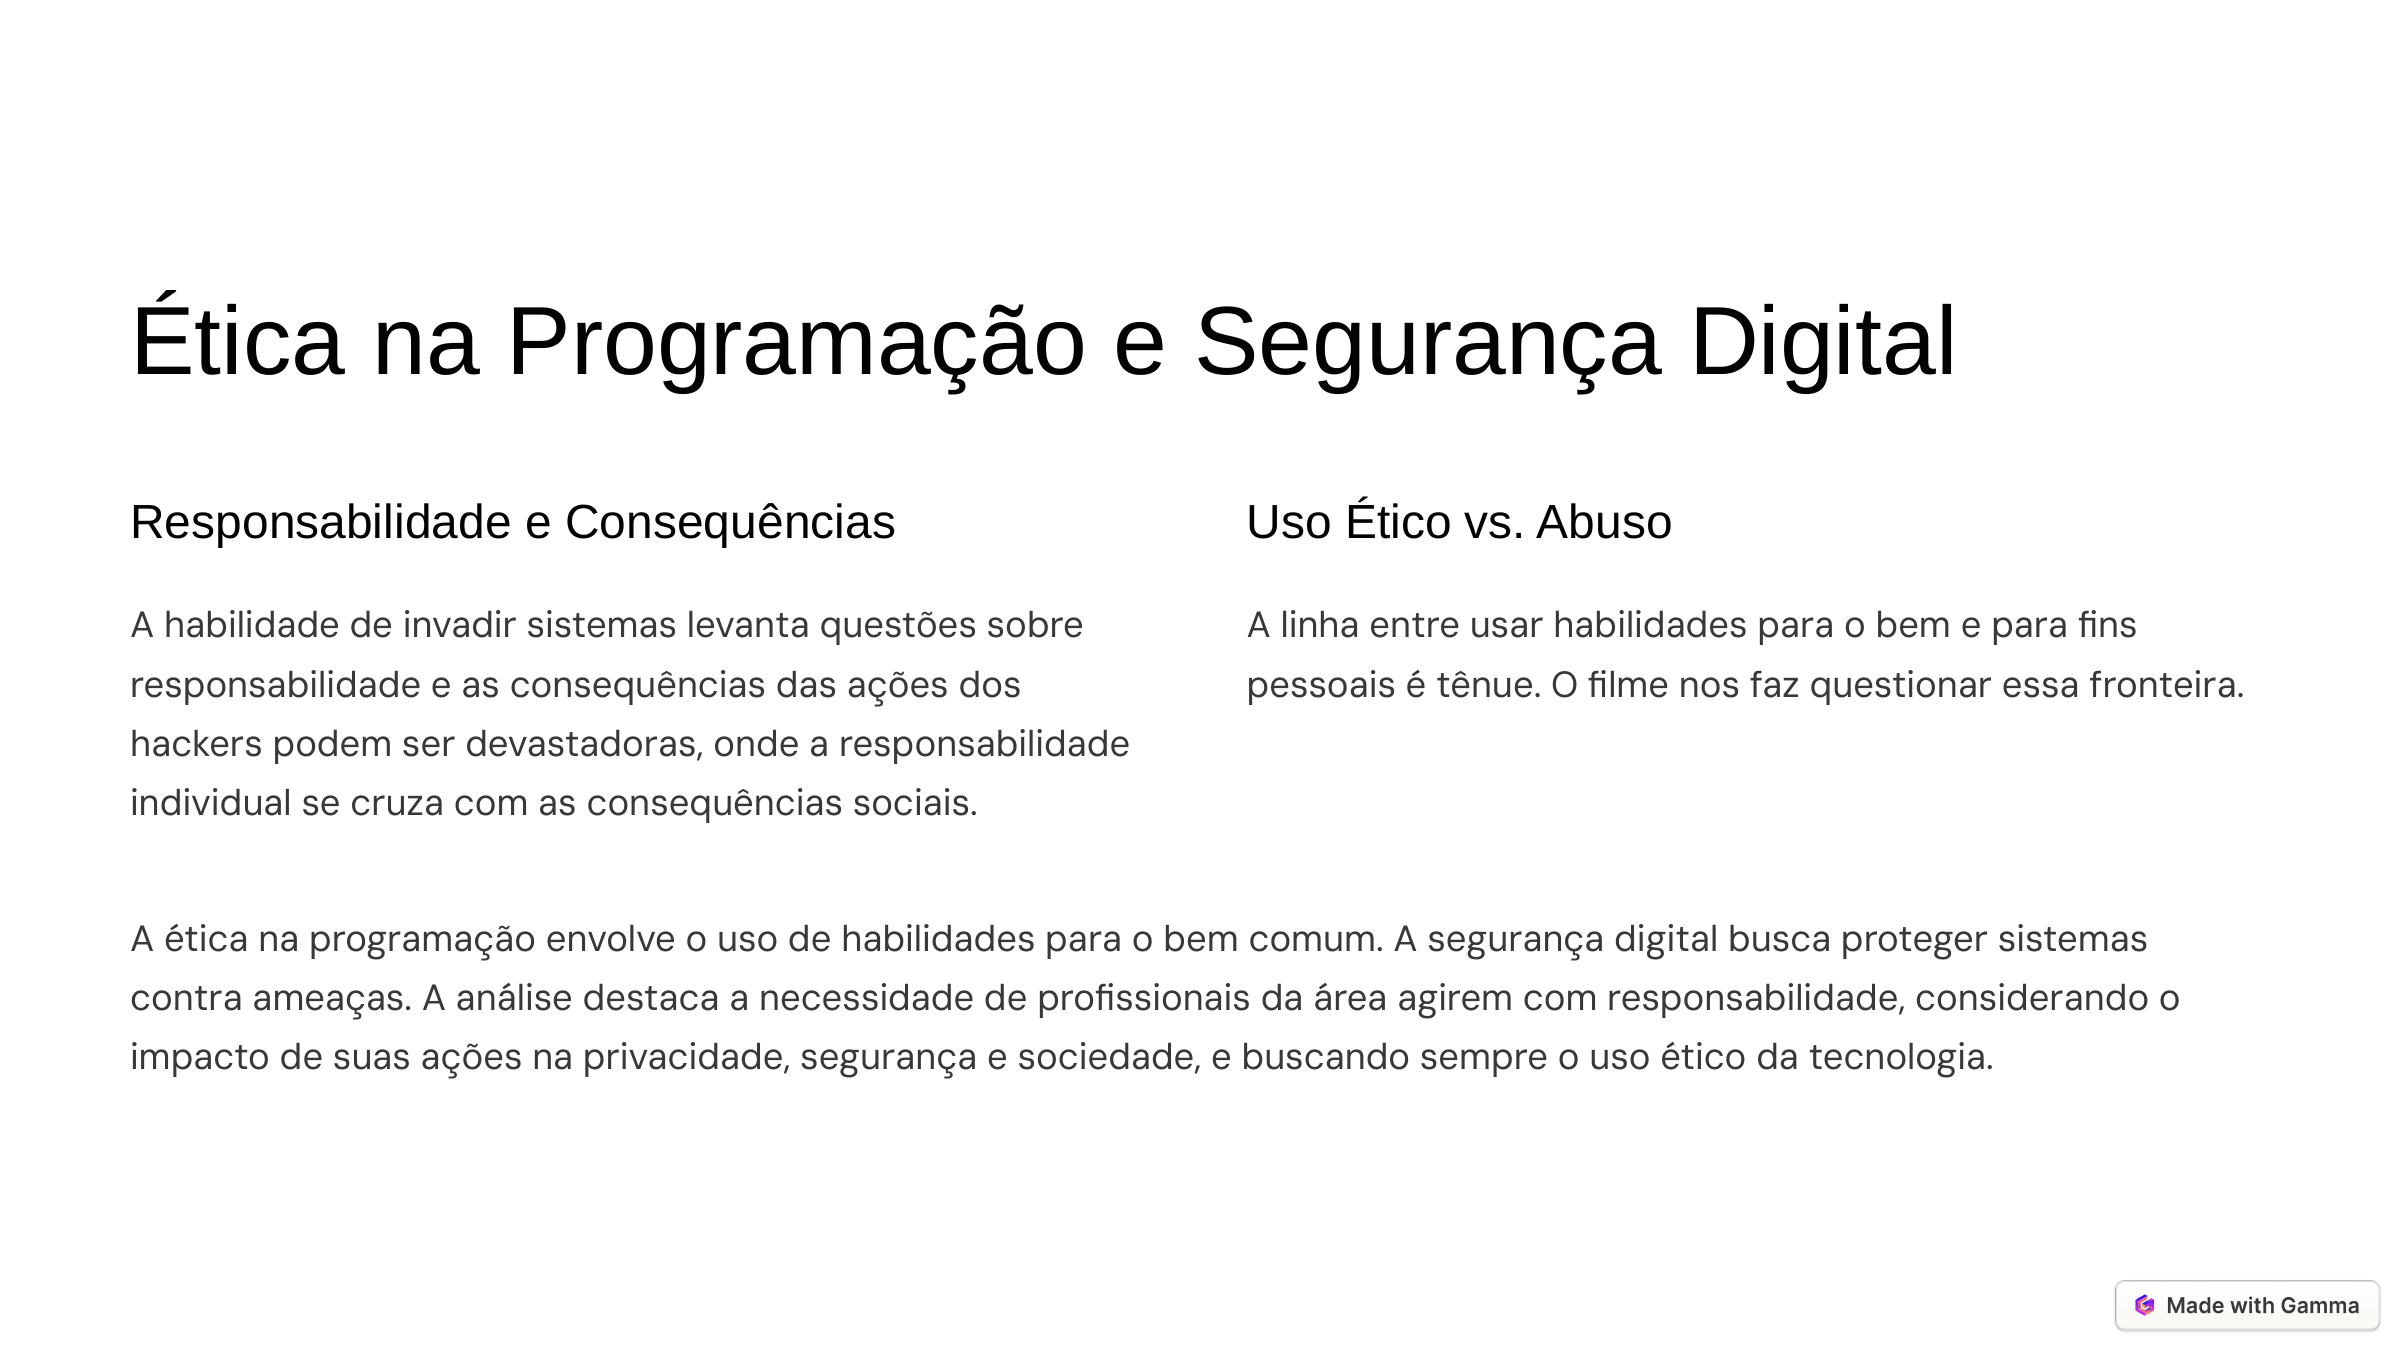

Ética na Programação e Segurança Digital
Responsabilidade e Consequências
Uso Ético vs. Abuso
A habilidade de invadir sistemas levanta questões sobre responsabilidade e as consequências das ações dos hackers podem ser devastadoras, onde a responsabilidade individual se cruza com as consequências sociais.
A linha entre usar habilidades para o bem e para fins pessoais é tênue. O filme nos faz questionar essa fronteira.
A ética na programação envolve o uso de habilidades para o bem comum. A segurança digital busca proteger sistemas contra ameaças. A análise destaca a necessidade de profissionais da área agirem com responsabilidade, considerando o impacto de suas ações na privacidade, segurança e sociedade, e buscando sempre o uso ético da tecnologia.